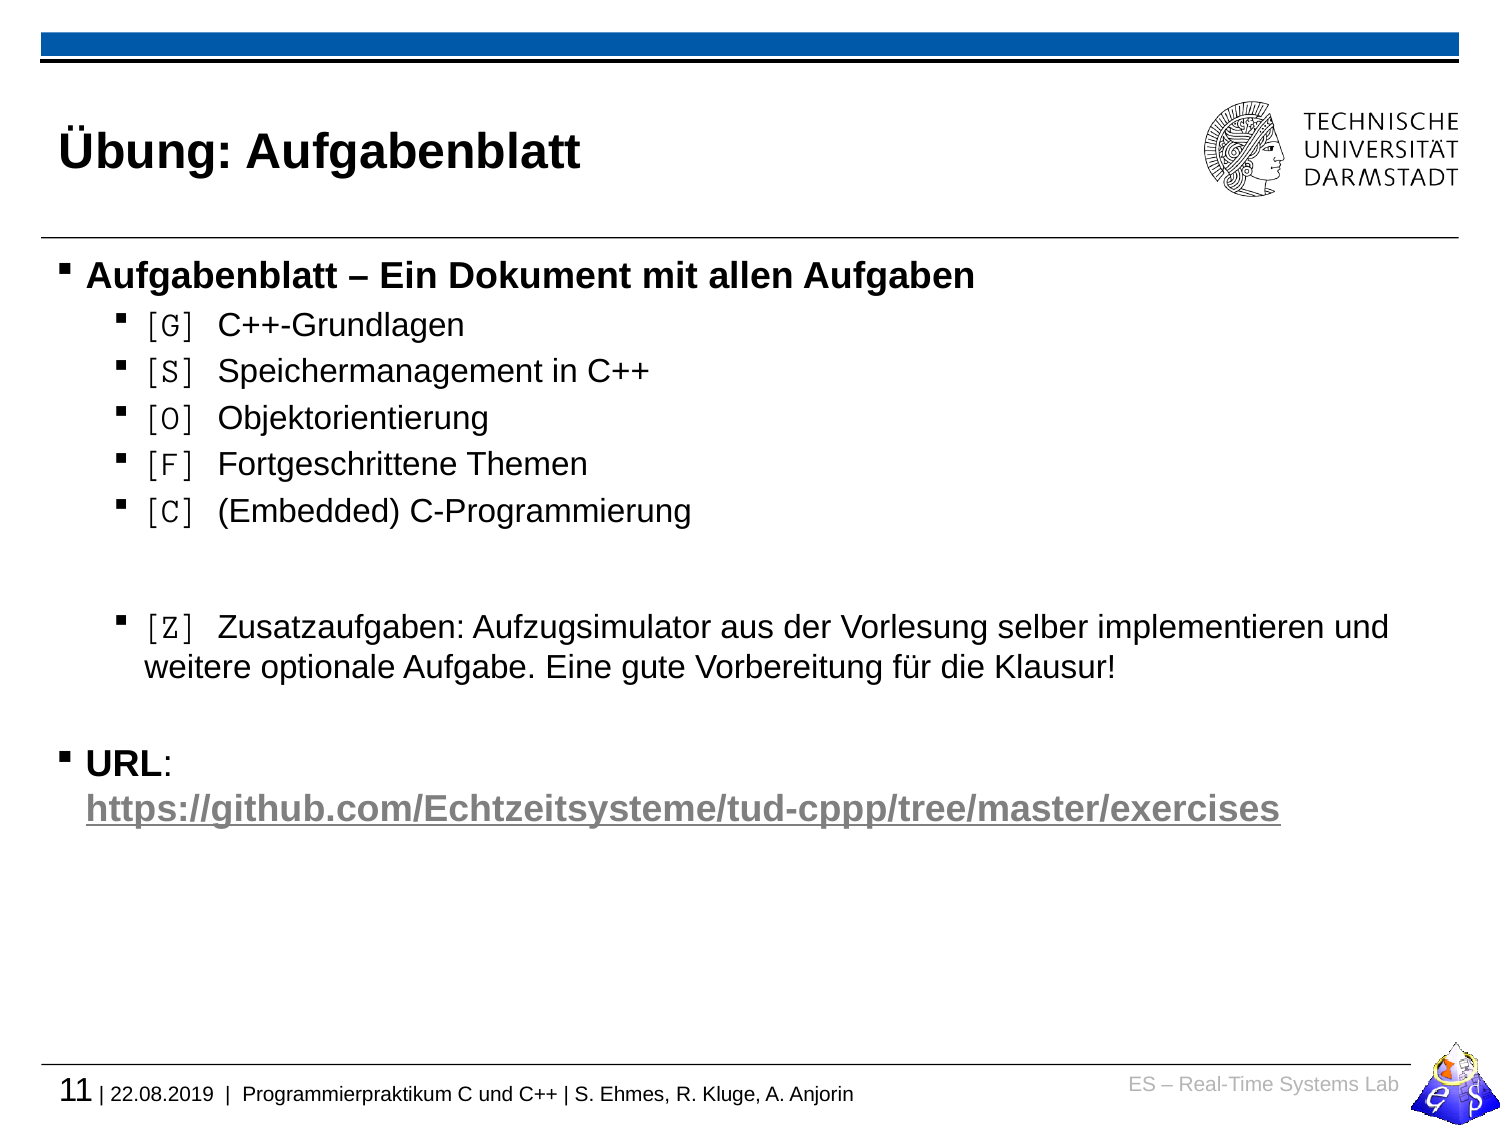

# Übung: Aufgabenblatt
Aufgabenblatt – Ein Dokument mit allen Aufgaben
[G] C++-Grundlagen
[S] Speichermanagement in C++
[O] Objektorientierung
[F] Fortgeschrittene Themen
[C] (Embedded) C-Programmierung

[Z] Zusatzaufgaben: Aufzugsimulator aus der Vorlesung selber implementieren und weitere optionale Aufgabe. Eine gute Vorbereitung für die Klausur!

URL:
https://github.com/Echtzeitsysteme/tud-cppp/tree/master/exercises